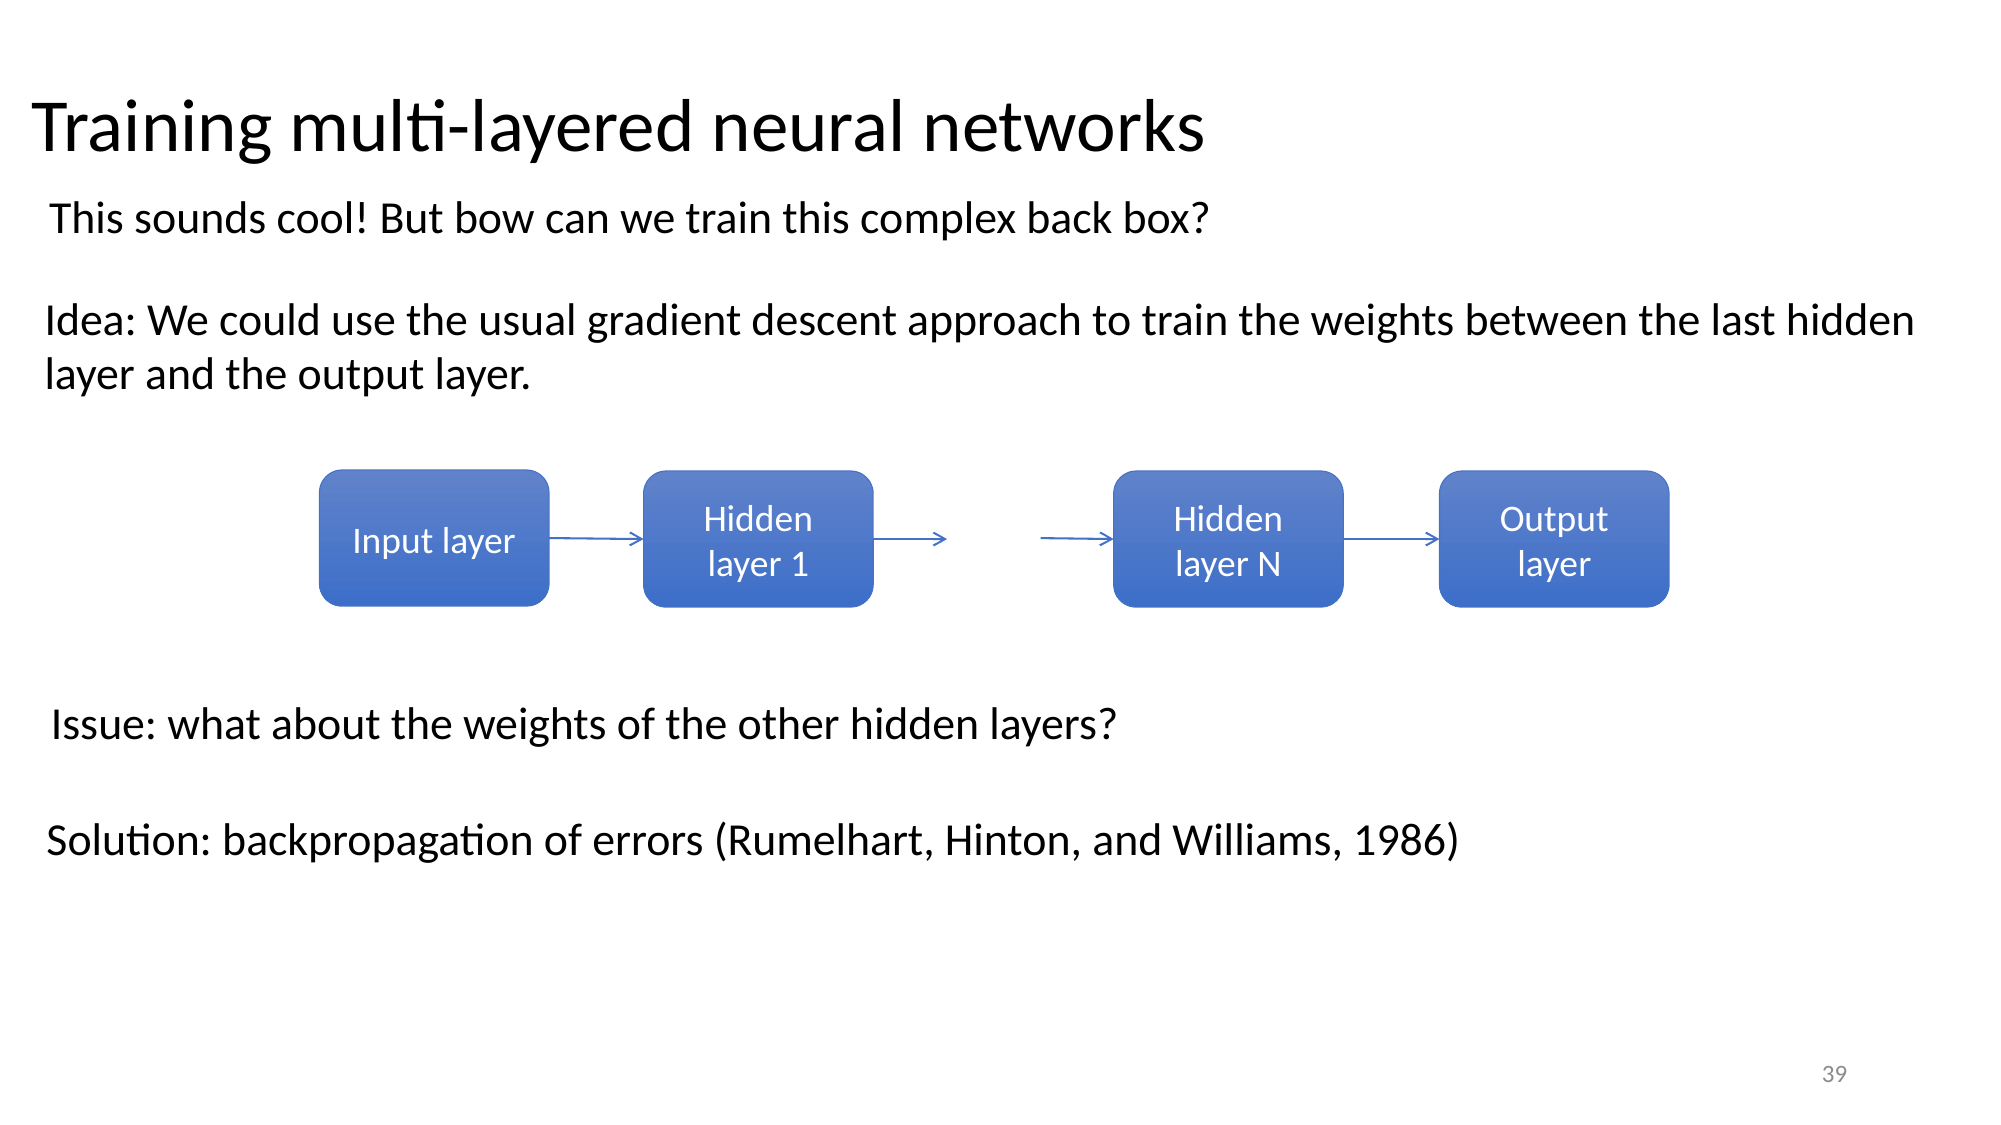

Training multi-layered neural networks
This sounds cool! But bow can we train this complex back box?
Idea: We could use the usual gradient descent approach to train the weights between the last hidden layer and the output layer.
Input layer
Hidden layer 1
Hidden layer N
Output layer
Issue: what about the weights of the other hidden layers?
Solution: backpropagation of errors (Rumelhart, Hinton, and Williams, 1986)
39